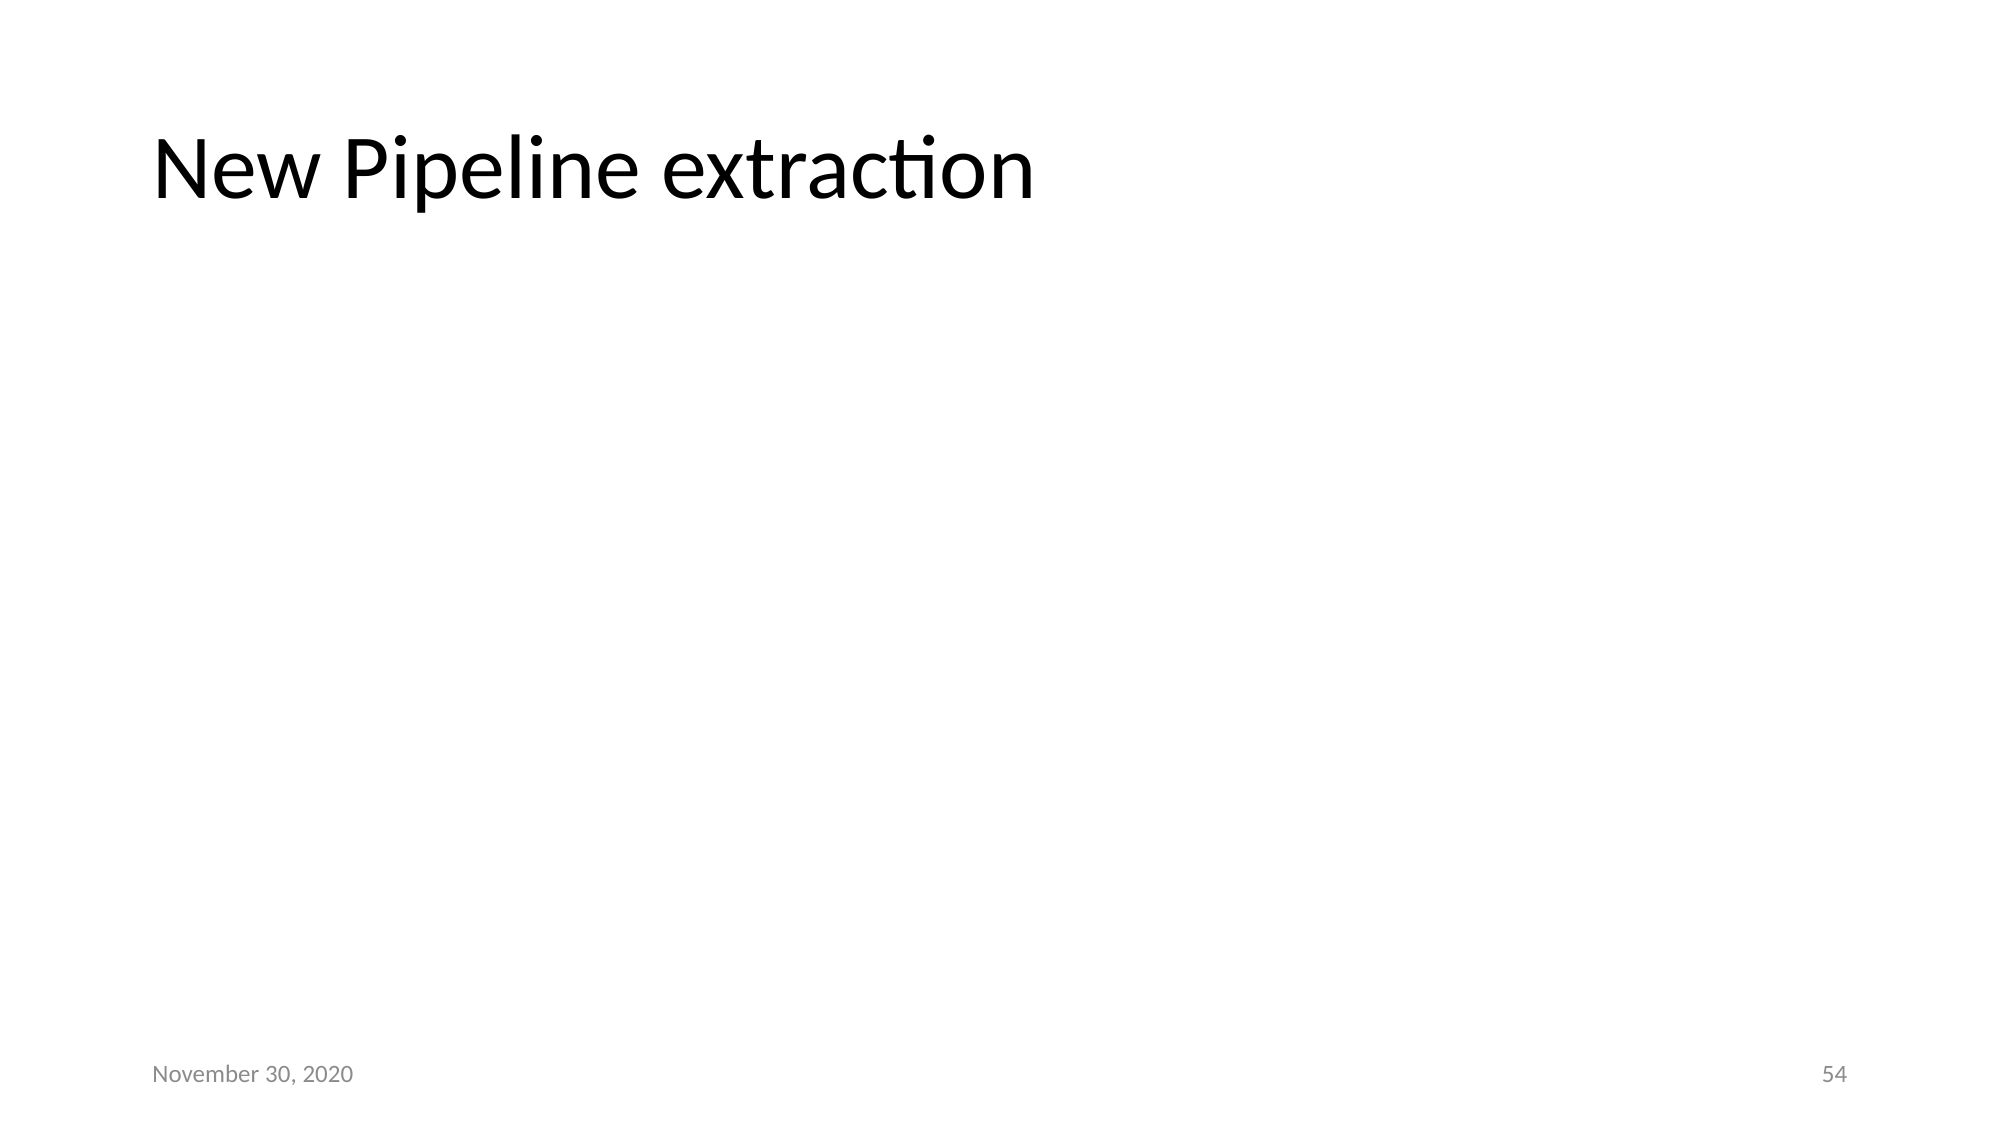

# New Pipeline extraction

November 30, 2020
54